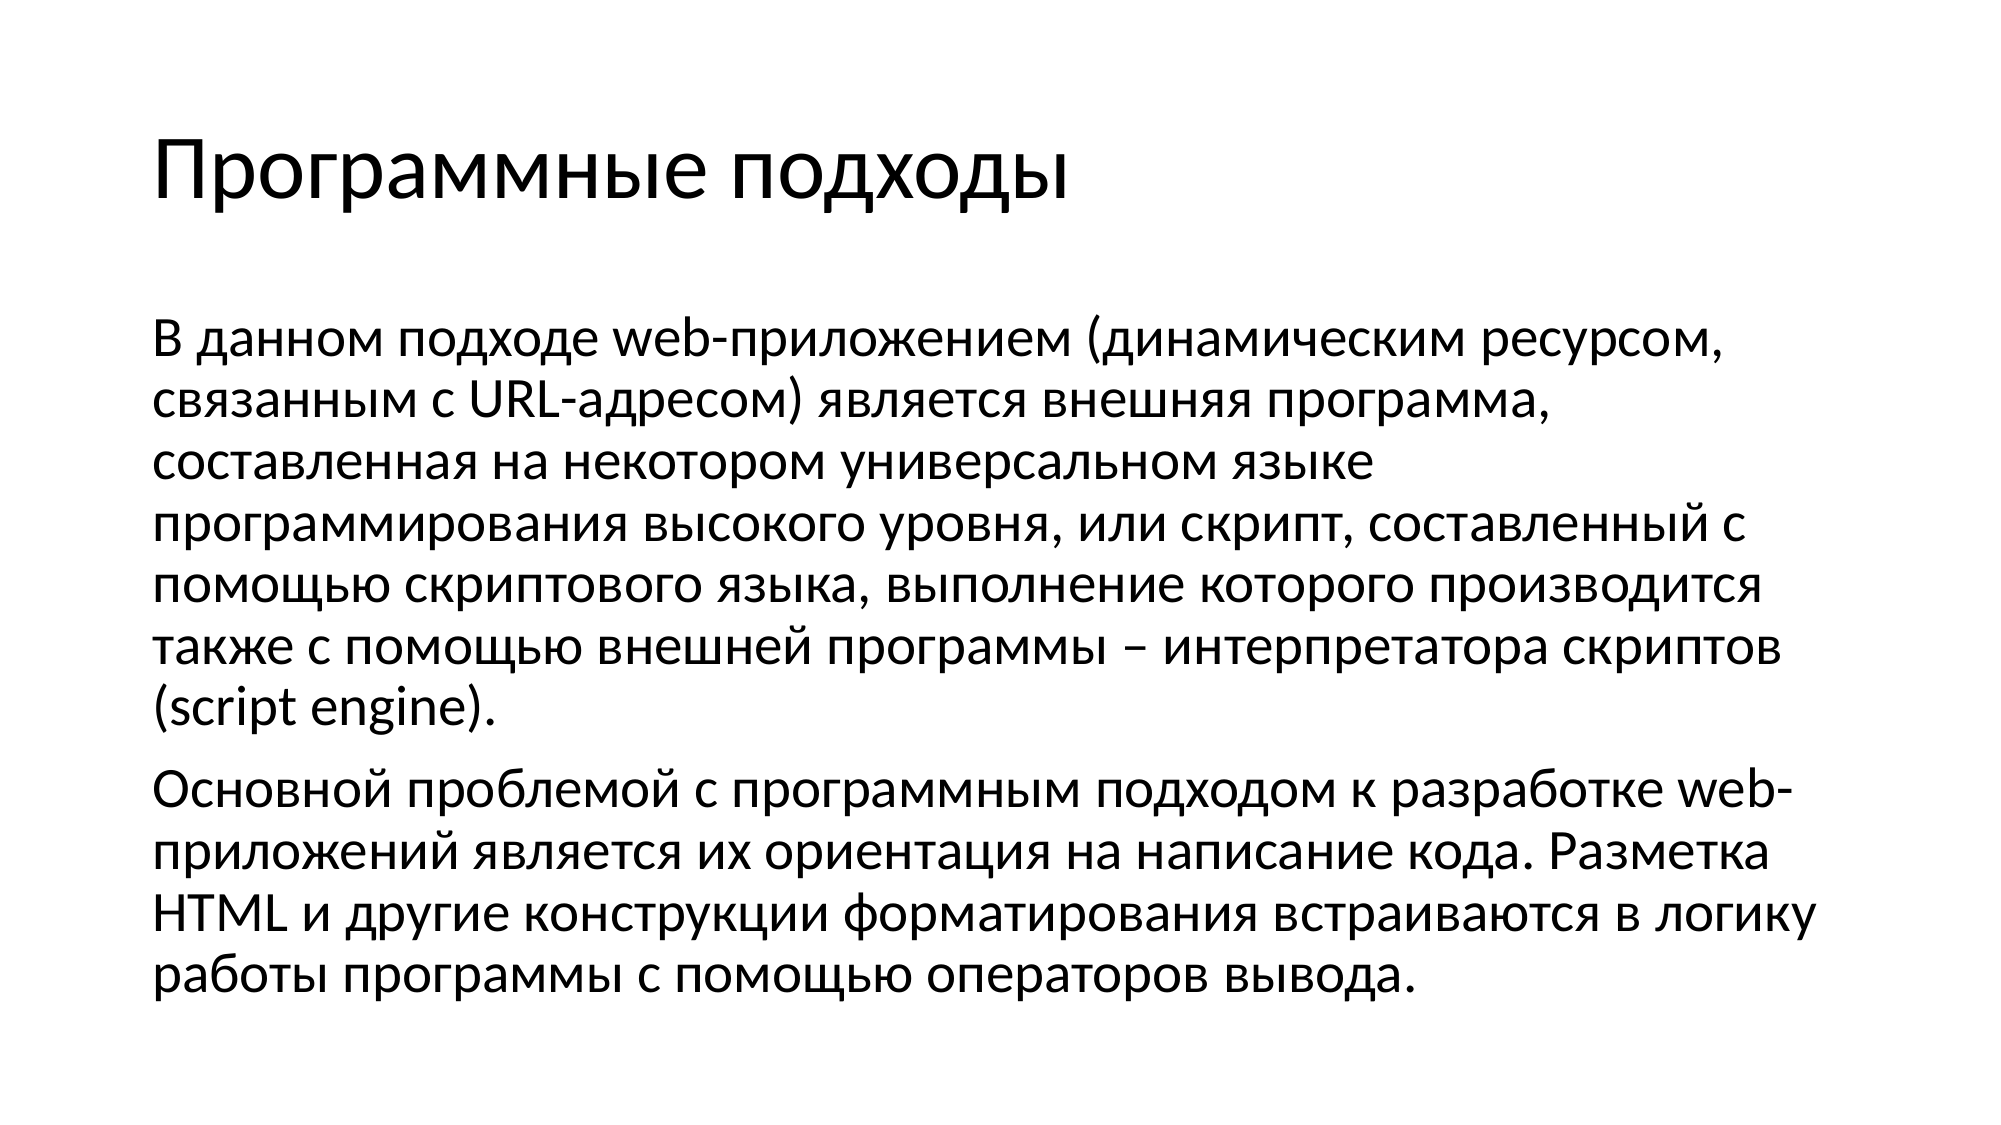

# Программные подходы
В данном подходе web-приложением (динамическим ресурсом, связанным с URL-адресом) является внешняя программа, составленная на некотором универсальном языке программирования высокого уровня, или скрипт, составленный с помощью скриптового языка, выполнение которого производится также с помощью внешней программы – интерпретатора скриптов (script engine).
Основной проблемой с программным подходом к разработке web- приложений является их ориентация на написание кода. Разметка HTML и другие конструкции форматирования встраиваются в логику работы программы с помощью операторов вывода.